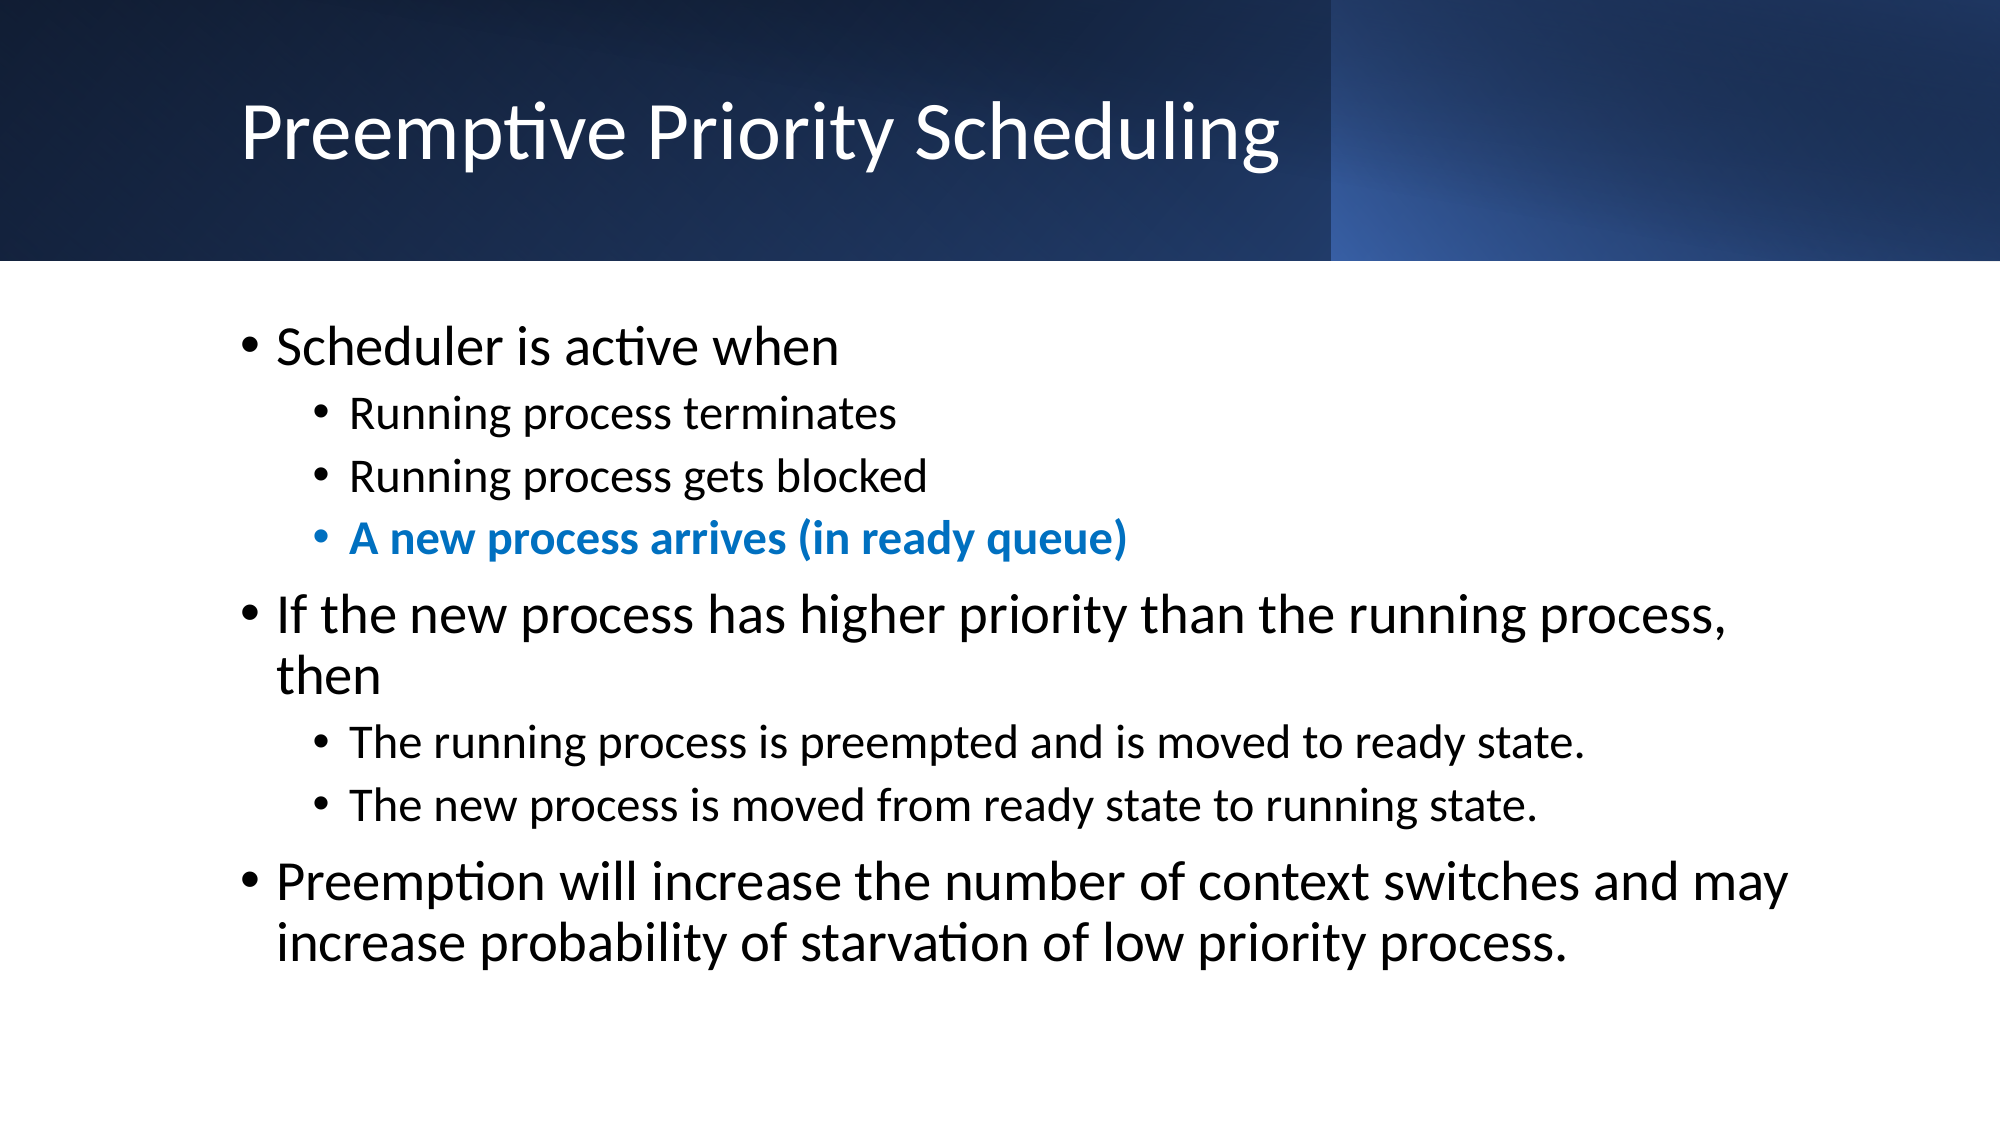

# Preemptive Priority Scheduling
Scheduler is active when
Running process terminates
Running process gets blocked
A new process arrives (in ready queue)
If the new process has higher priority than the running process, then
The running process is preempted and is moved to ready state.
The new process is moved from ready state to running state.
Preemption will increase the number of context switches and may increase probability of starvation of low priority process.